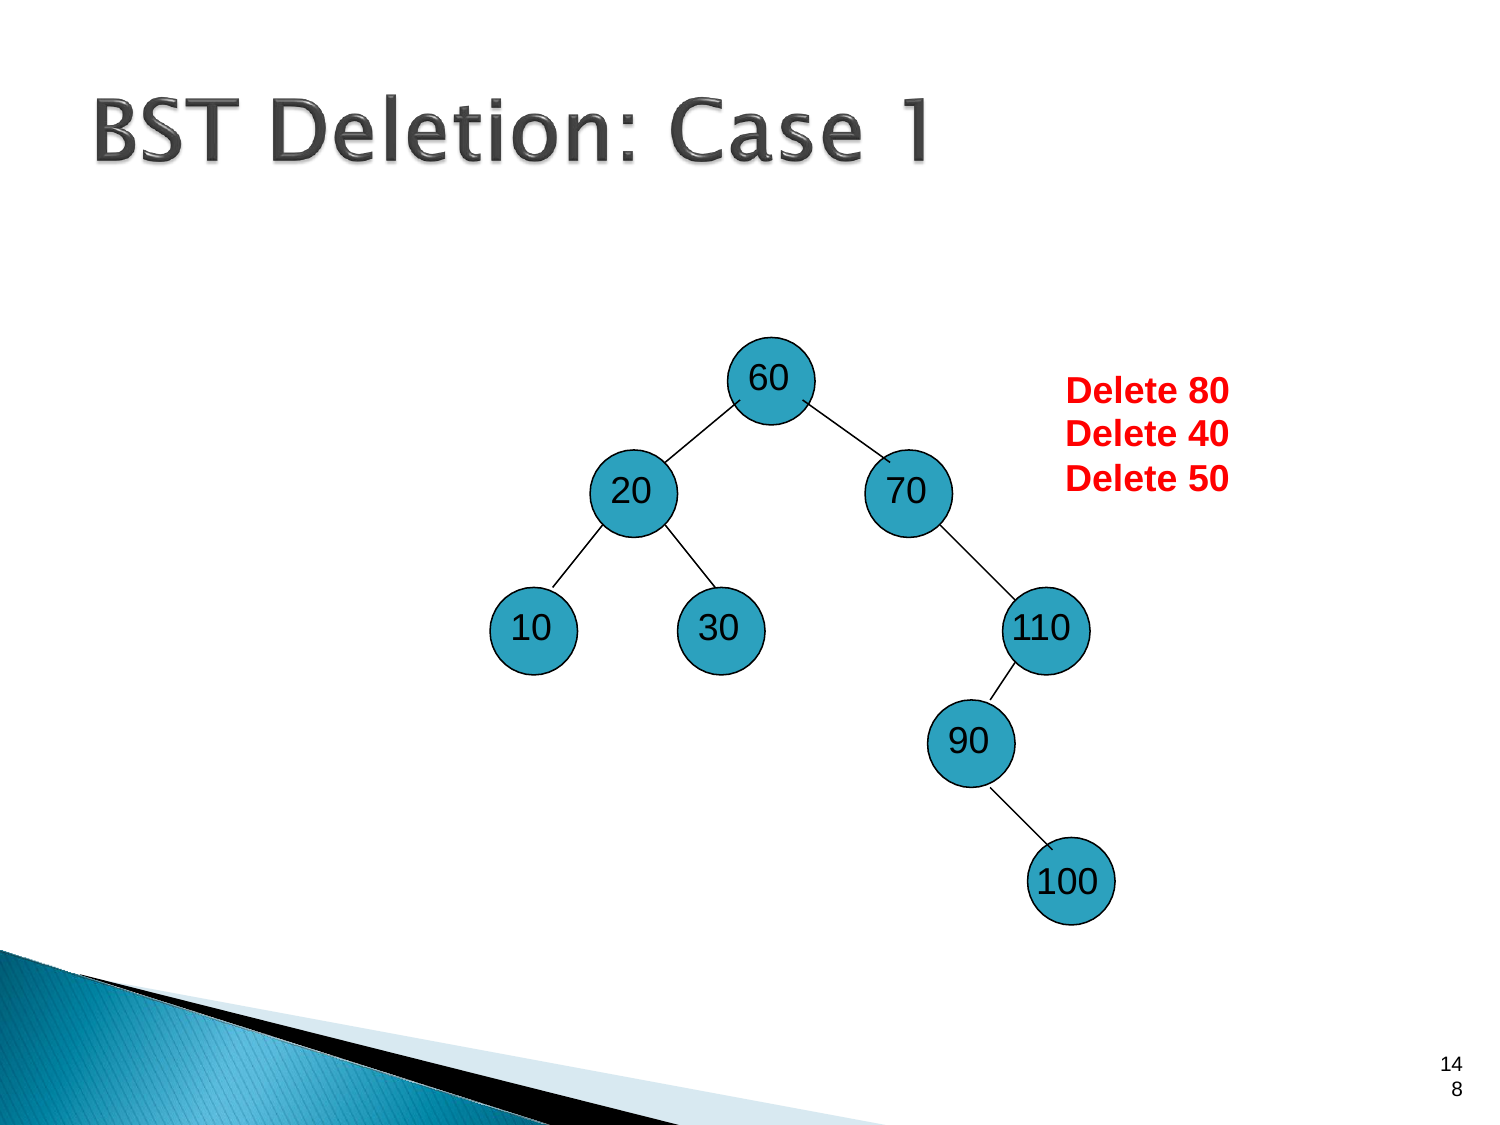

60
Delete 80
Delete 40
Delete 50

20
70

10
30
110

90

100

14
8